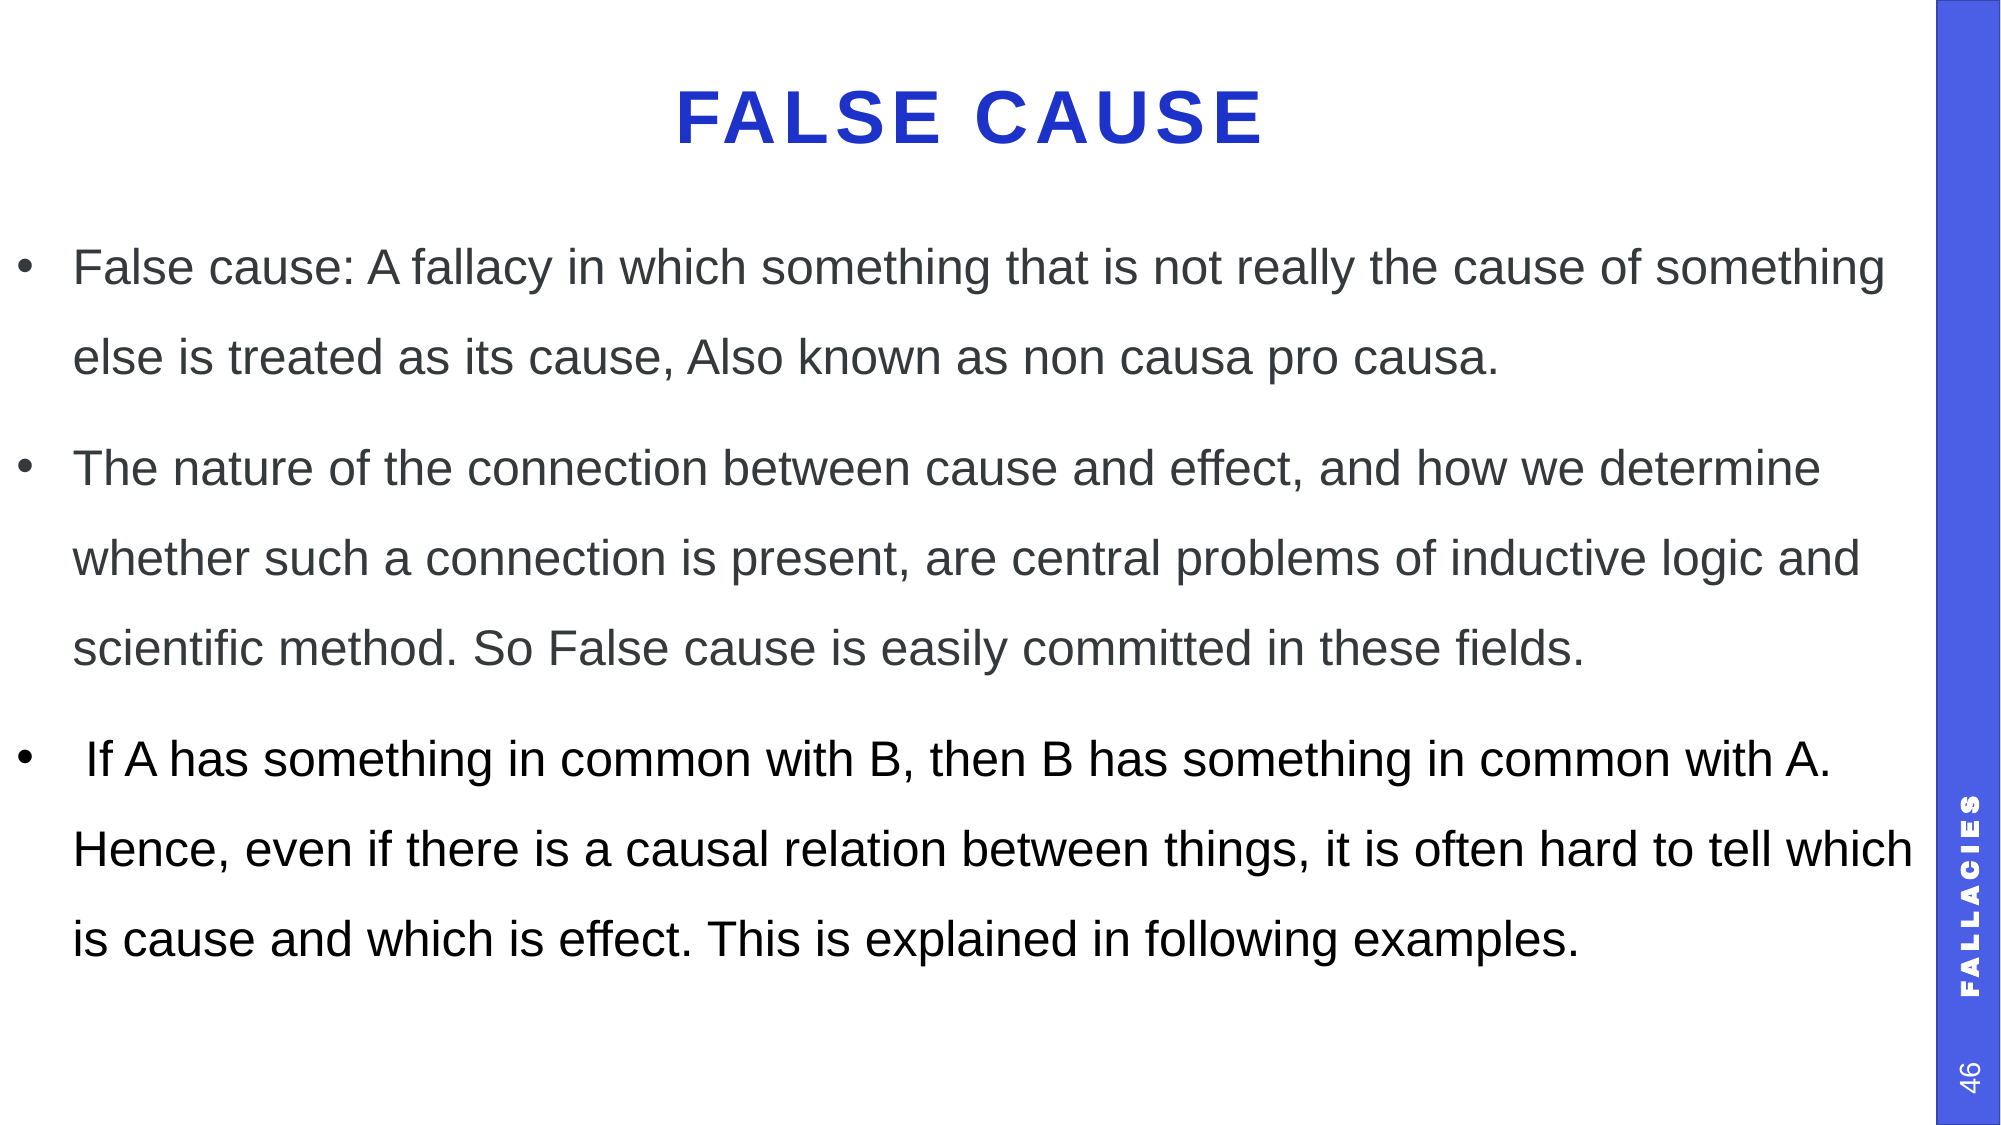

# False Cause
False cause: A fallacy in which something that is not really the cause of something else is treated as its cause, Also known as non causa pro causa.
The nature of the connection between cause and effect, and how we determine whether such a connection is present, are central problems of inductive logic and scientific method. So False cause is easily committed in these fields.
 If A has something in common with B, then B has something in common with A. Hence, even if there is a causal relation between things, it is often hard to tell which is cause and which is effect. This is explained in following examples.

Fallacies
46